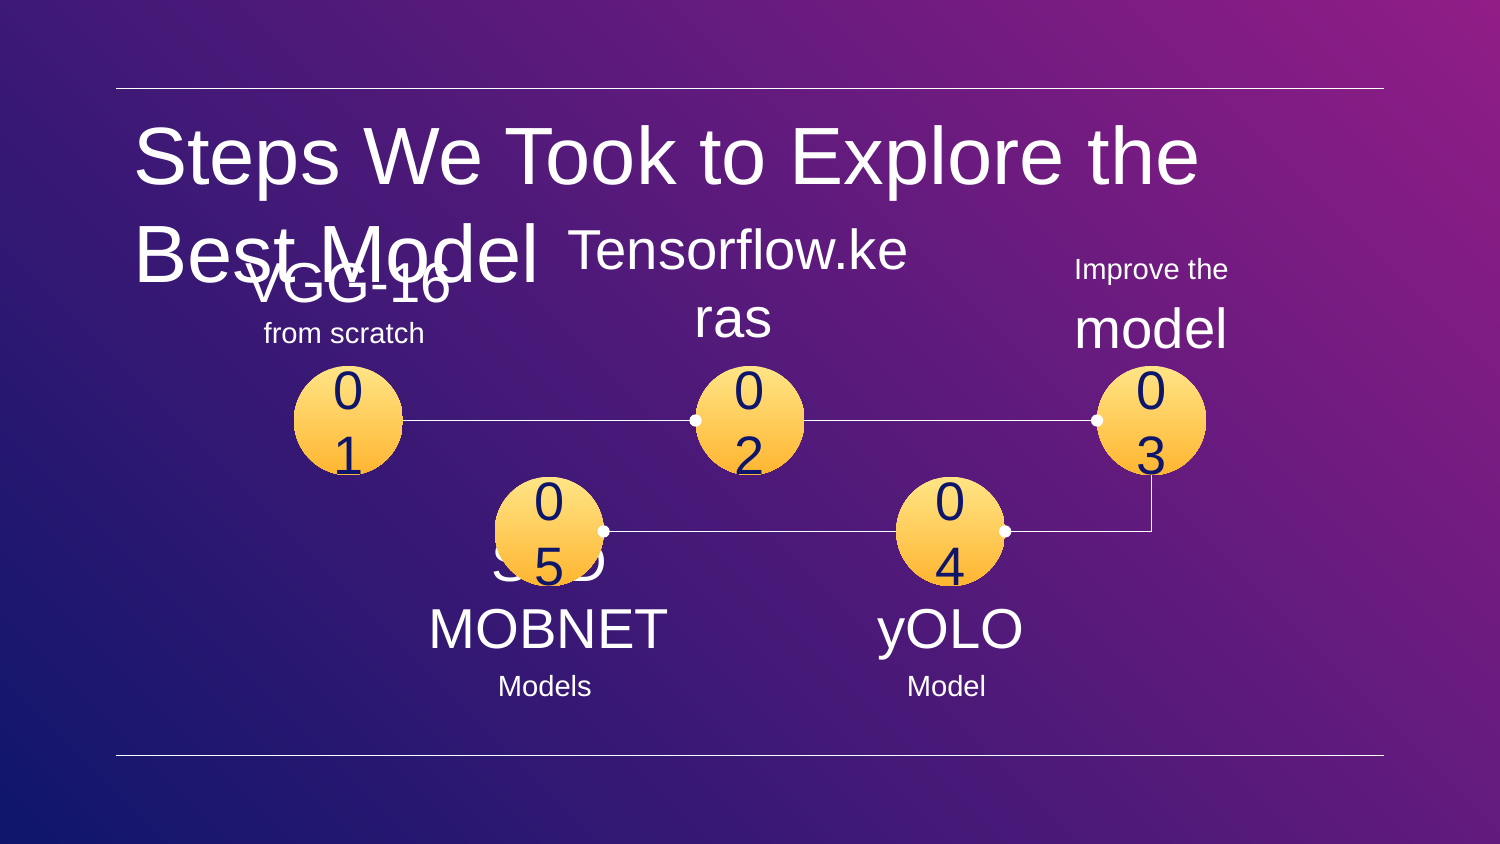

# Steps We Took to Explore the Best Model
Improve the
model
03
Tensorflow.keras
02
VGG-16
from scratch
01
05
SSD MOBNET
Models
04
yOLO
Model